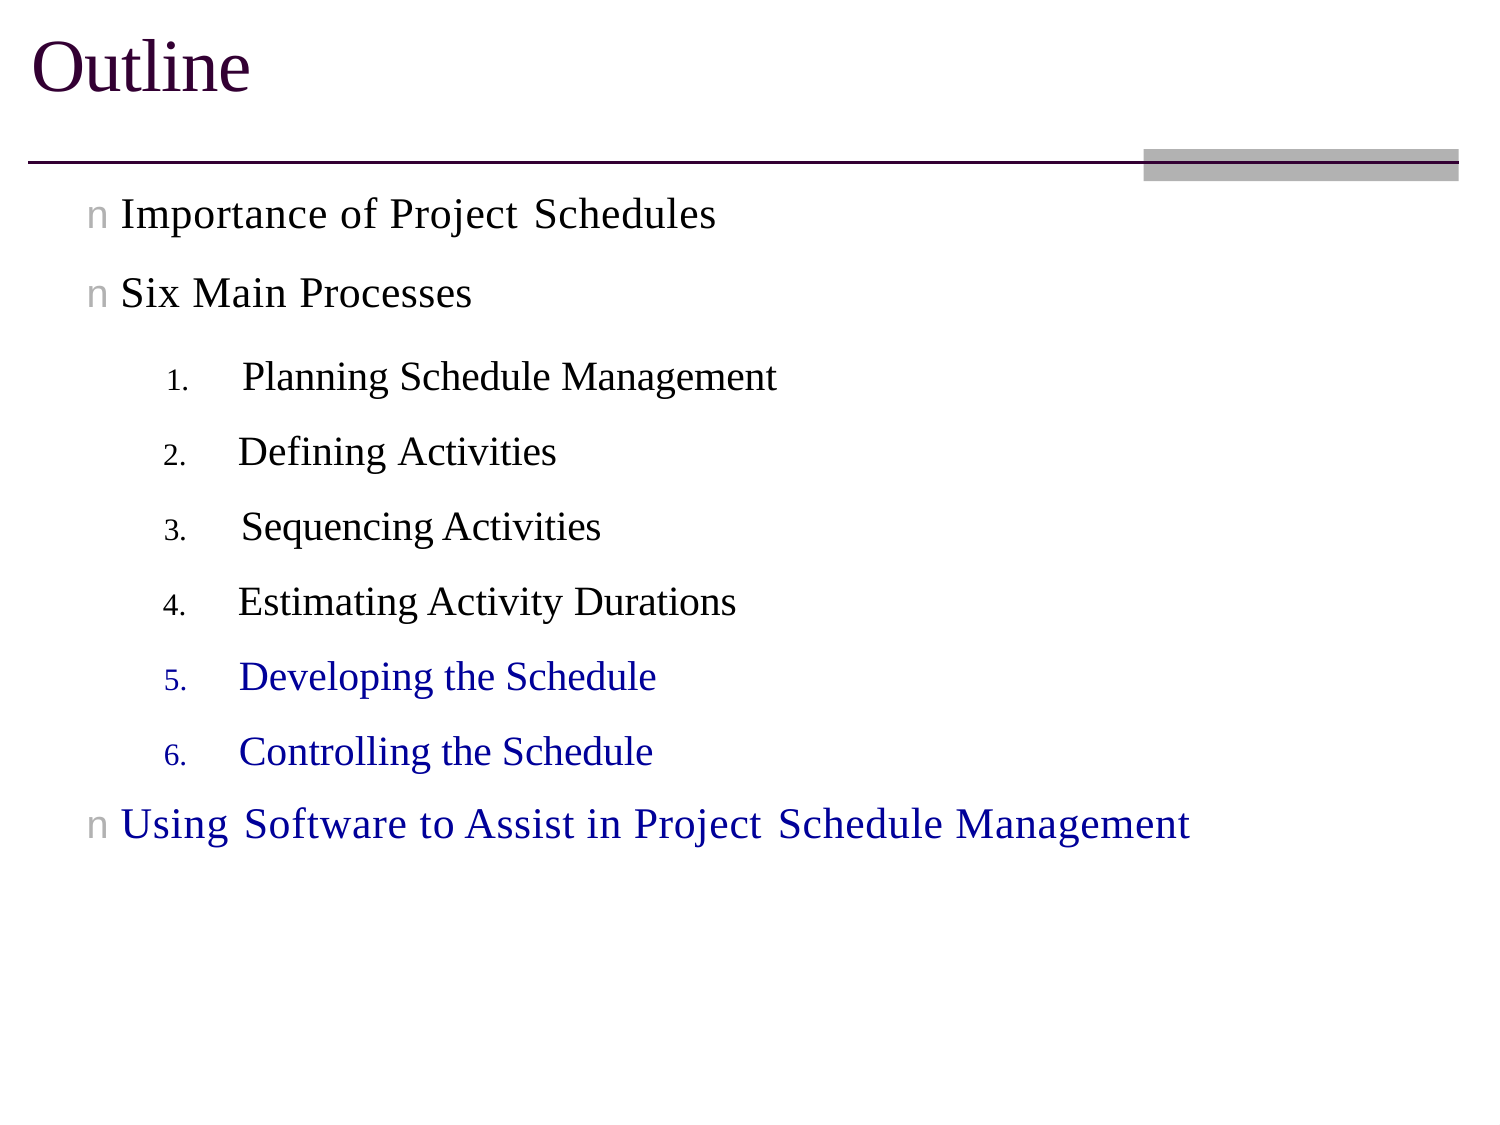

Outline

n Importance of Project Schedules
n Six Main Processes

1.      Planning Schedule Management
2.      Defining Activities
3.      Sequencing Activities
4.      Estimating Activity Durations
5.      Developing the Schedule
6.      Controlling the Schedule
n Using Software to Assist in Project Schedule Management

2